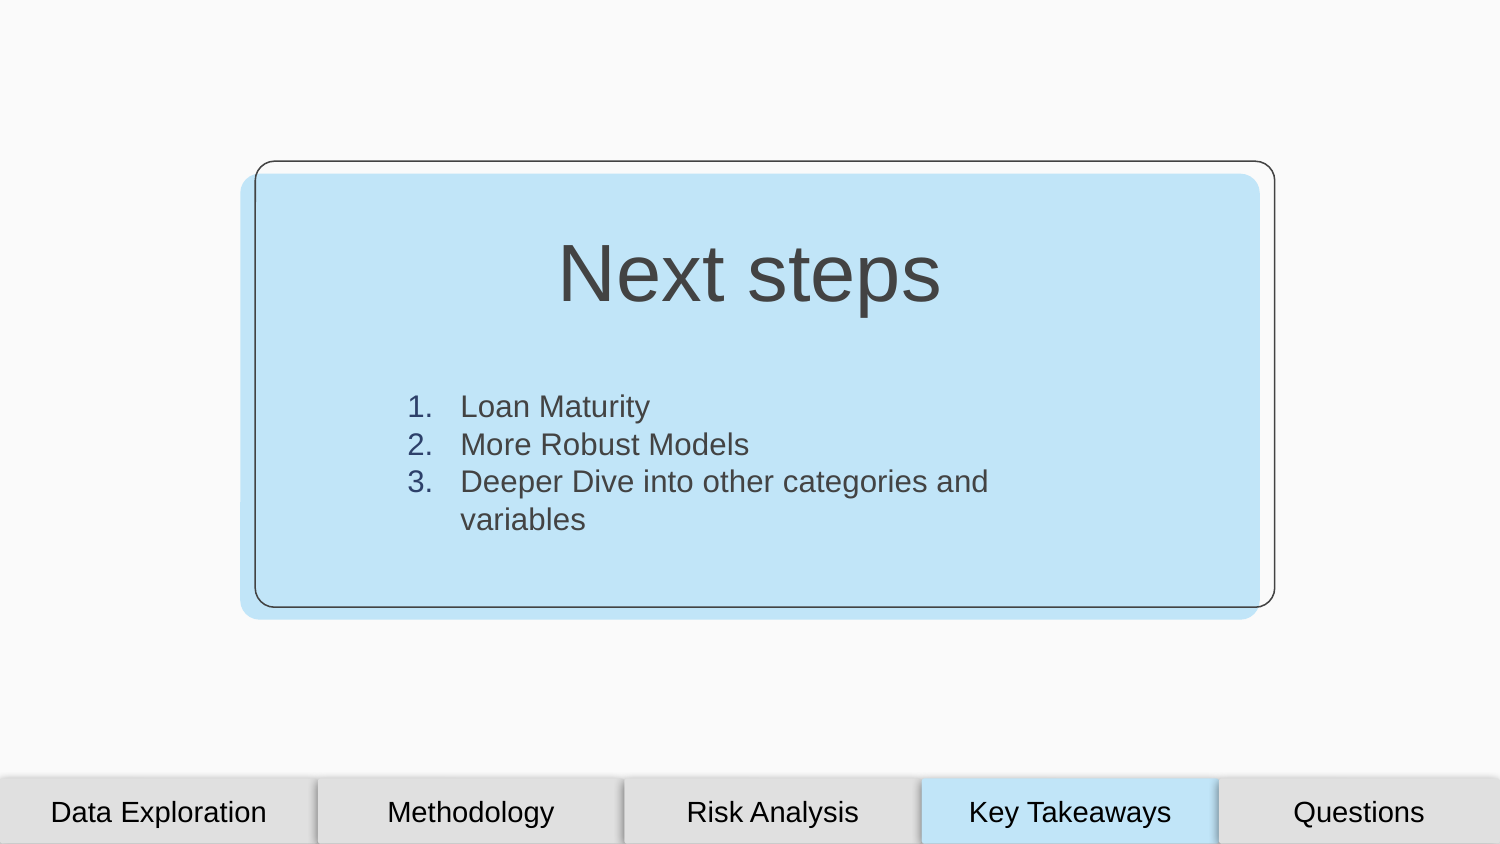

# Next steps

Loan Maturity
More Robust Models
Deeper Dive into other categories and variables
Data Exploration
Methodology
Risk Analysis
Key Takeaways
Questions